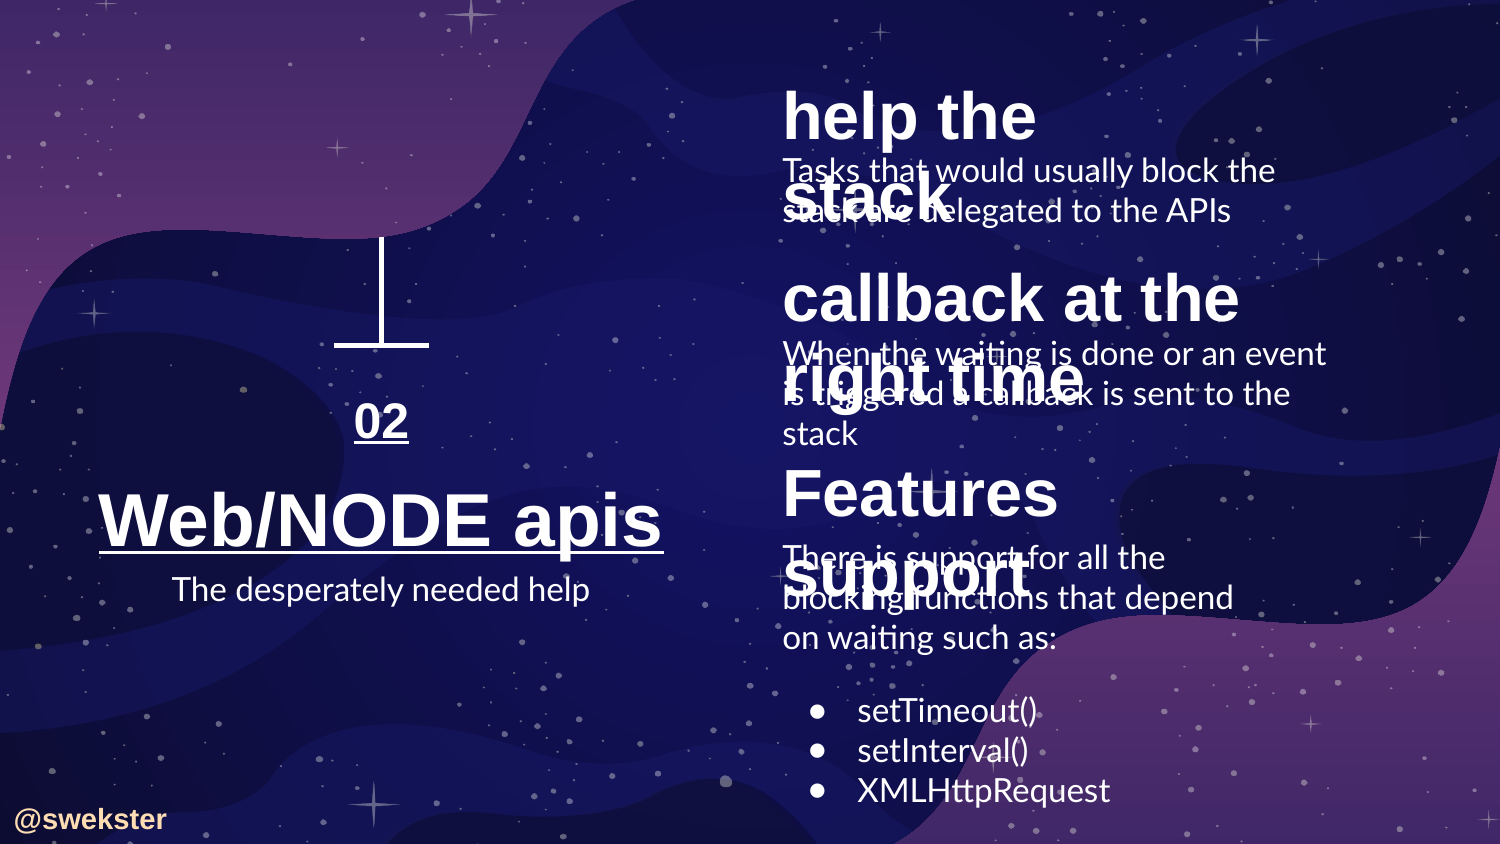

help the stack
Tasks that would usually block the stack are delegated to the APIs

callback at the right time
When the waiting is done or an event is triggered a callback is sent to the stack

# 02
Features support
Web/NODE apis
There is support for all the blocking functions that depend on waiting such as:
setTimeout()
setInterval()
XMLHttpRequest
The desperately needed help
@swekster